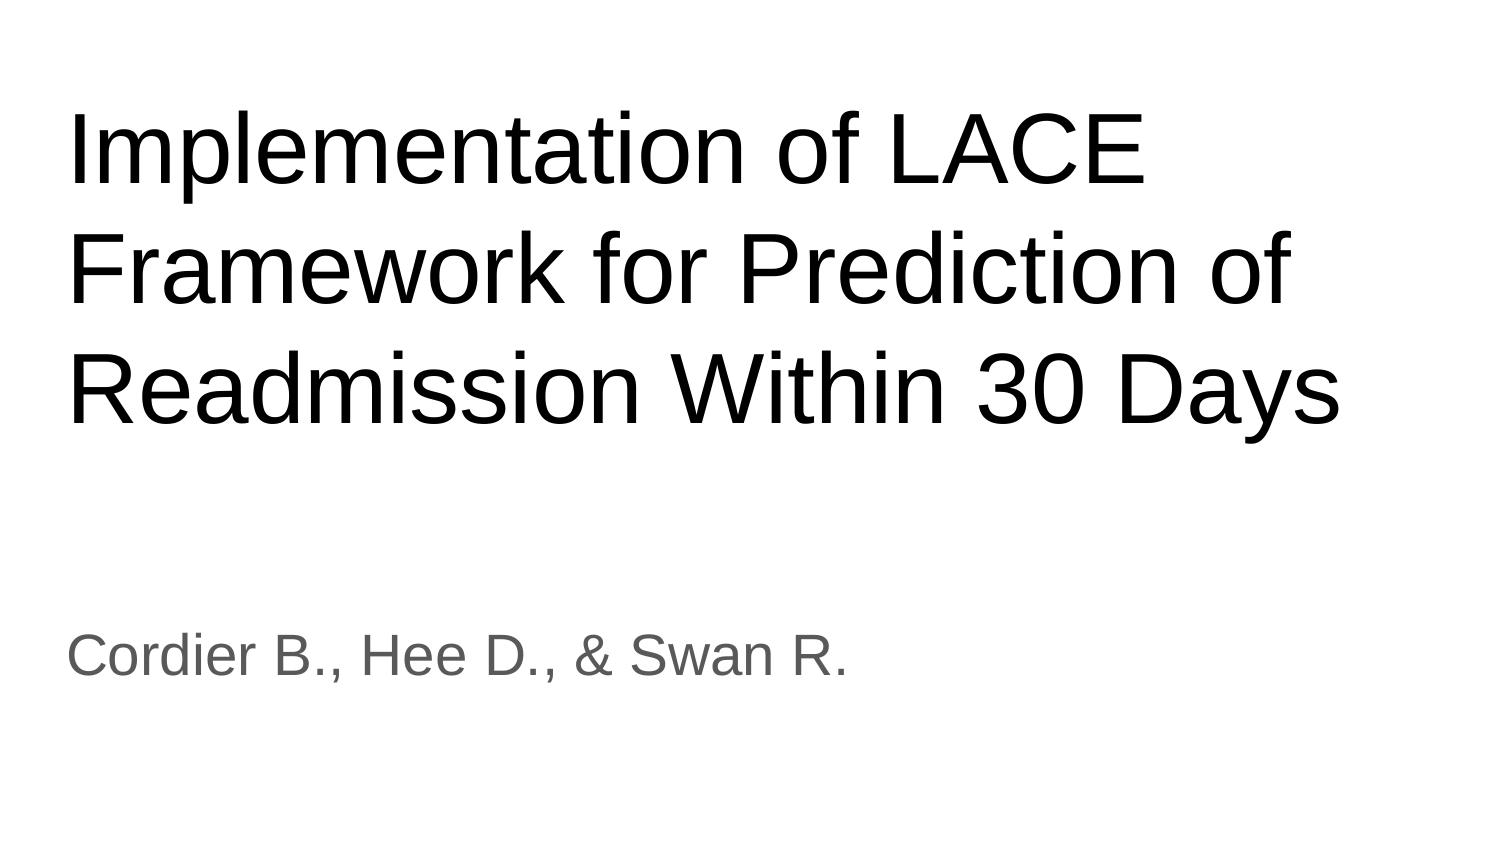

# Implementation of LACE Framework for Prediction of Readmission Within 30 Days
Cordier B., Hee D., & Swan R.